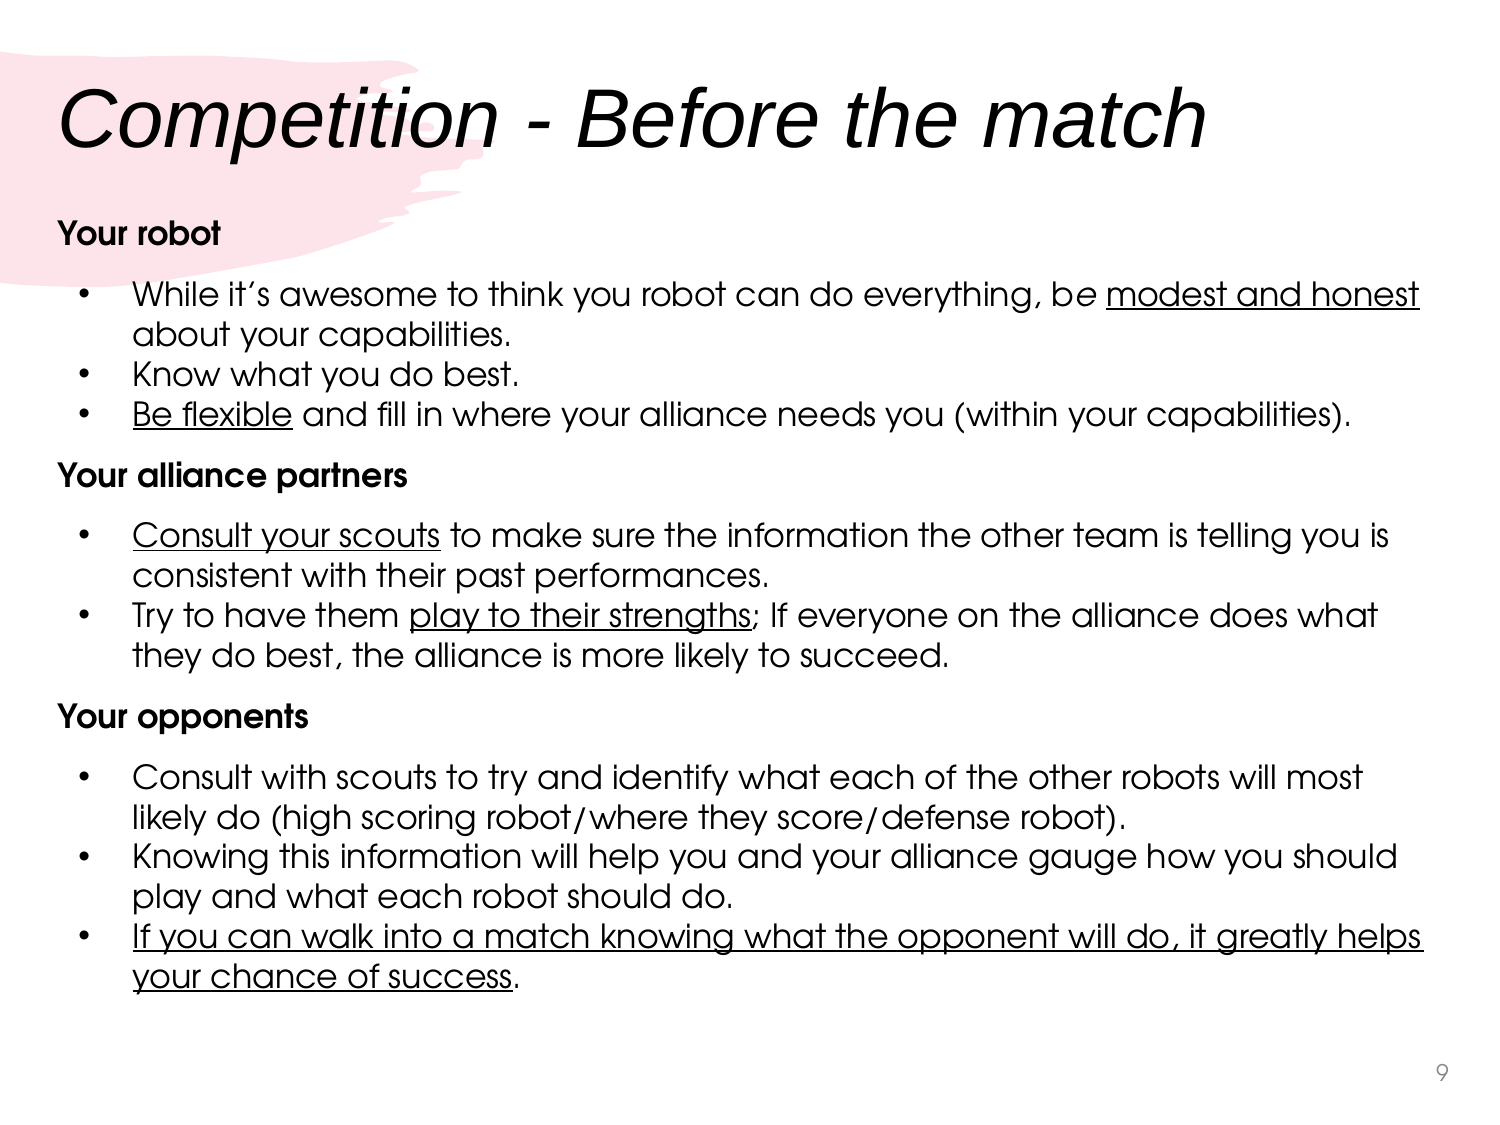

# Competition - Before the match
Your robot
While it’s awesome to think you robot can do everything, be modest and honest about your capabilities.
Know what you do best.
Be flexible and fill in where your alliance needs you (within your capabilities).
Your alliance partners
Consult your scouts to make sure the information the other team is telling you is consistent with their past performances.
Try to have them play to their strengths; If everyone on the alliance does what they do best, the alliance is more likely to succeed.
Your opponents
Consult with scouts to try and identify what each of the other robots will most likely do (high scoring robot/where they score/defense robot).
Knowing this information will help you and your alliance gauge how you should play and what each robot should do.
If you can walk into a match knowing what the opponent will do, it greatly helps your chance of success.
9